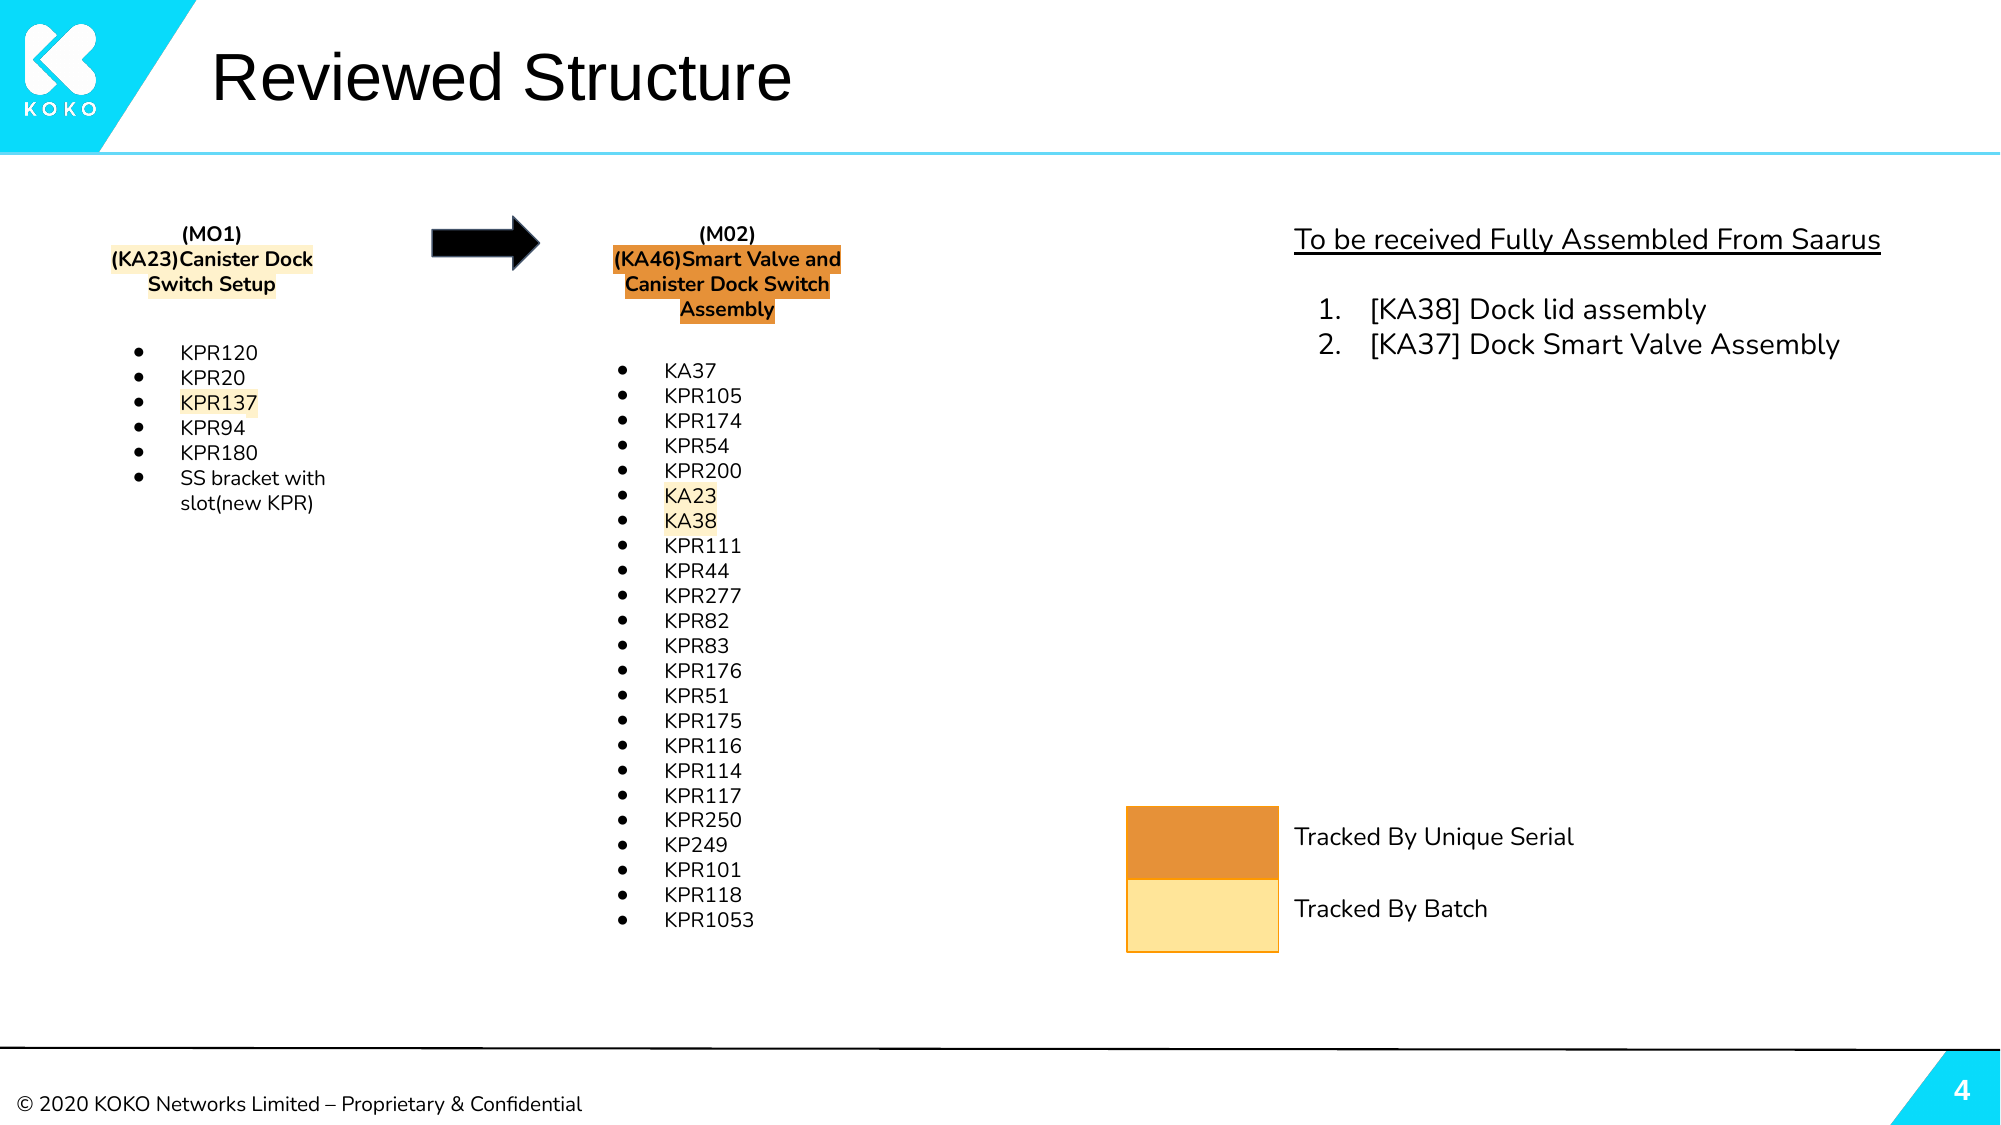

# Reviewed Structure
(MO1)
(KA23)Canister Dock Switch Setup

(M02)
(KA46)Smart Valve and Canister Dock Switch Assembly

To be received Fully Assembled From Saarus

[KA38] Dock lid assembly
[KA37] Dock Smart Valve Assembly

KPR120
KPR20
KPR137
KPR94
KPR180
SS bracket with slot(new KPR)

KA37
KPR105
KPR174
KPR54
KPR200
KA23
KA38
KPR111
KPR44
KPR277
KPR82
KPR83
KPR176
KPR51
KPR175
KPR116
KPR114
KPR117
KPR250
KP249
KPR101
KPR118
KPR1053
Tracked By Unique Serial

Tracked By Batch

4